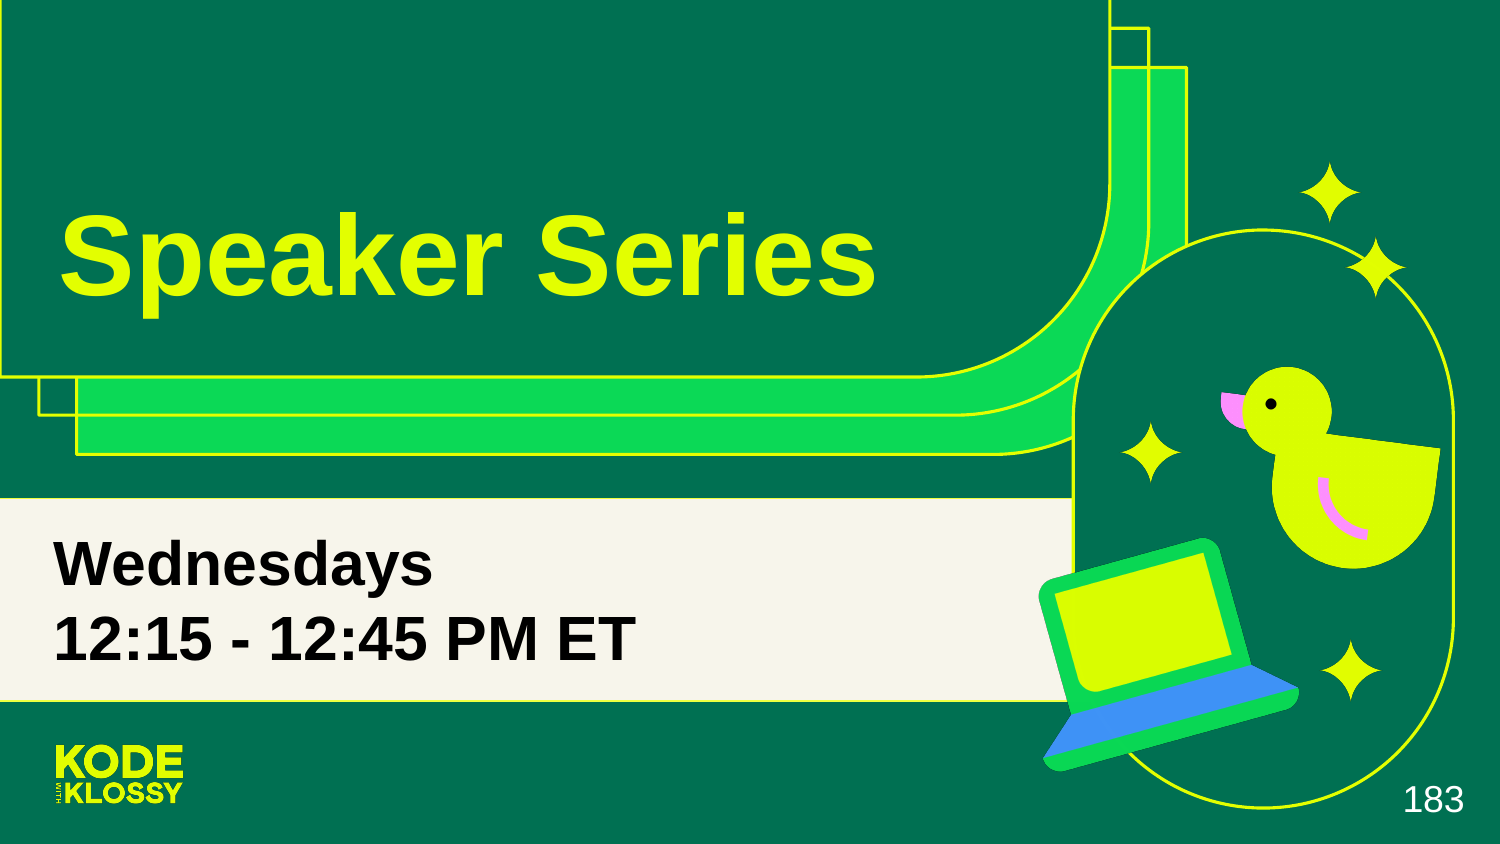

# Speaker Series
Wednesdays
12:15 - 12:45 PM ET